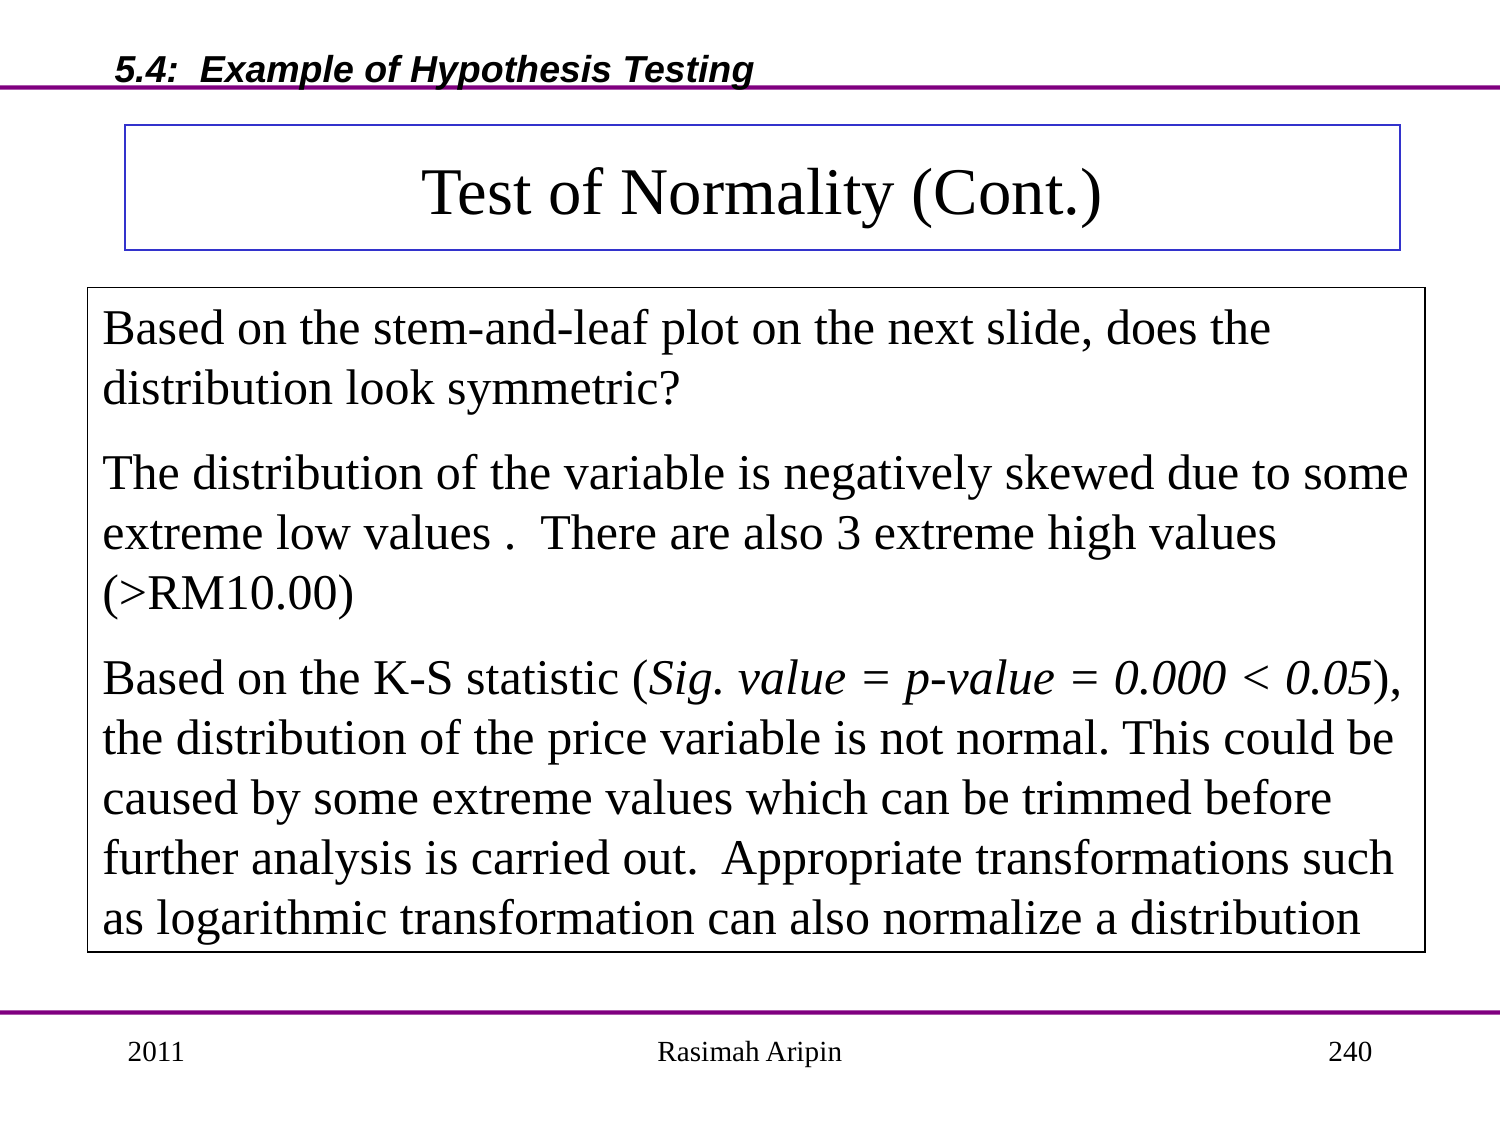

5.4:  Example of Hypothesis Testing
# Test of Normality (Cont.)
Based on the stem-and-leaf plot on the next slide, does the distribution look symmetric?
The distribution of the variable is negatively skewed due to some extreme low values .  There are also 3 extreme high values (>RM10.00)
Based on the K-S statistic (Sig. value = p-value = 0.000 < 0.05), the distribution of the price variable is not normal. This could be caused by some extreme values which can be trimmed before further analysis is carried out.  Appropriate transformations such as logarithmic transformation can also normalize a distribution
2011
Rasimah Aripin
240